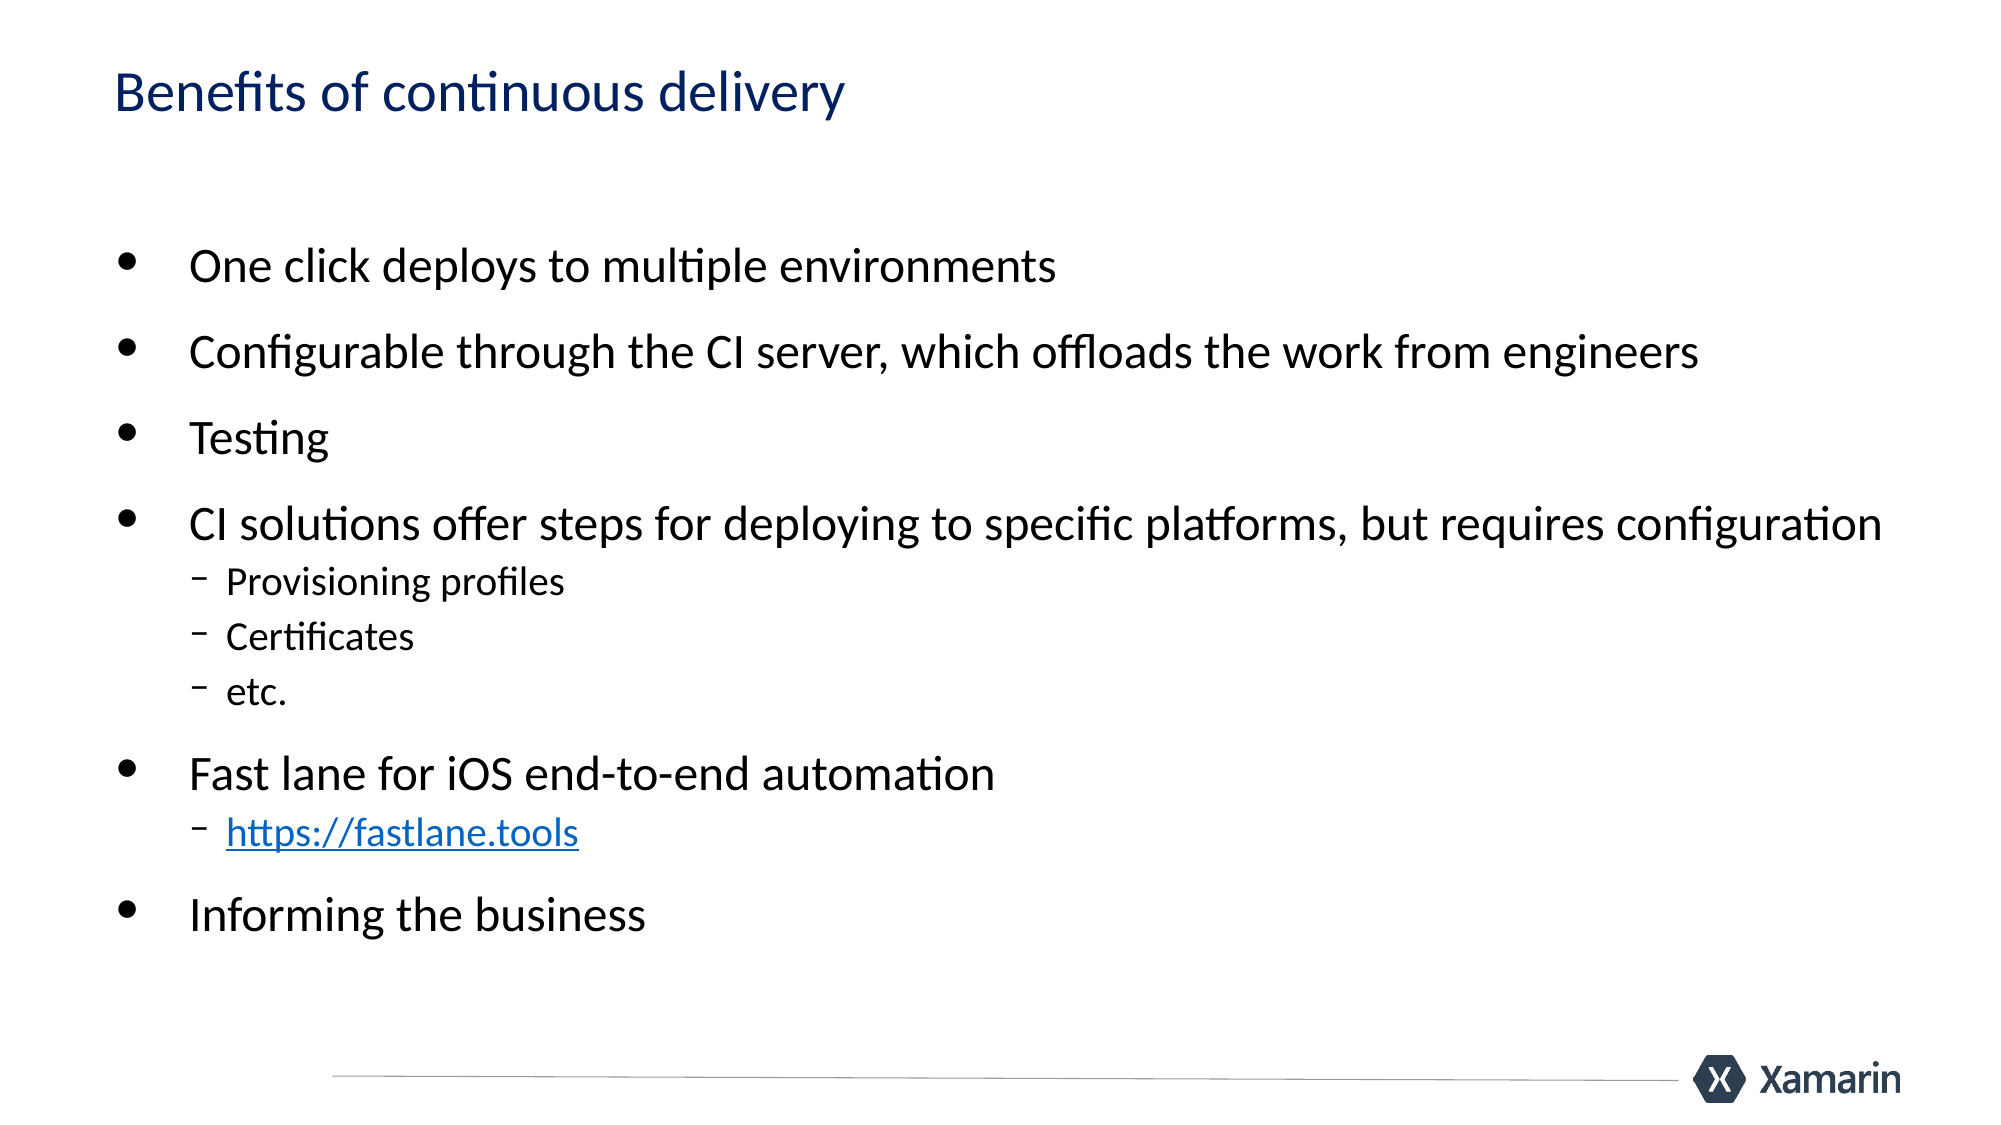

# Benefits of continuous delivery
One click deploys to multiple environments
Configurable through the CI server, which offloads the work from engineers
Testing
CI solutions offer steps for deploying to specific platforms, but requires configuration
Provisioning profiles
Certificates
etc.
Fast lane for iOS end-to-end automation
https://fastlane.tools
Informing the business